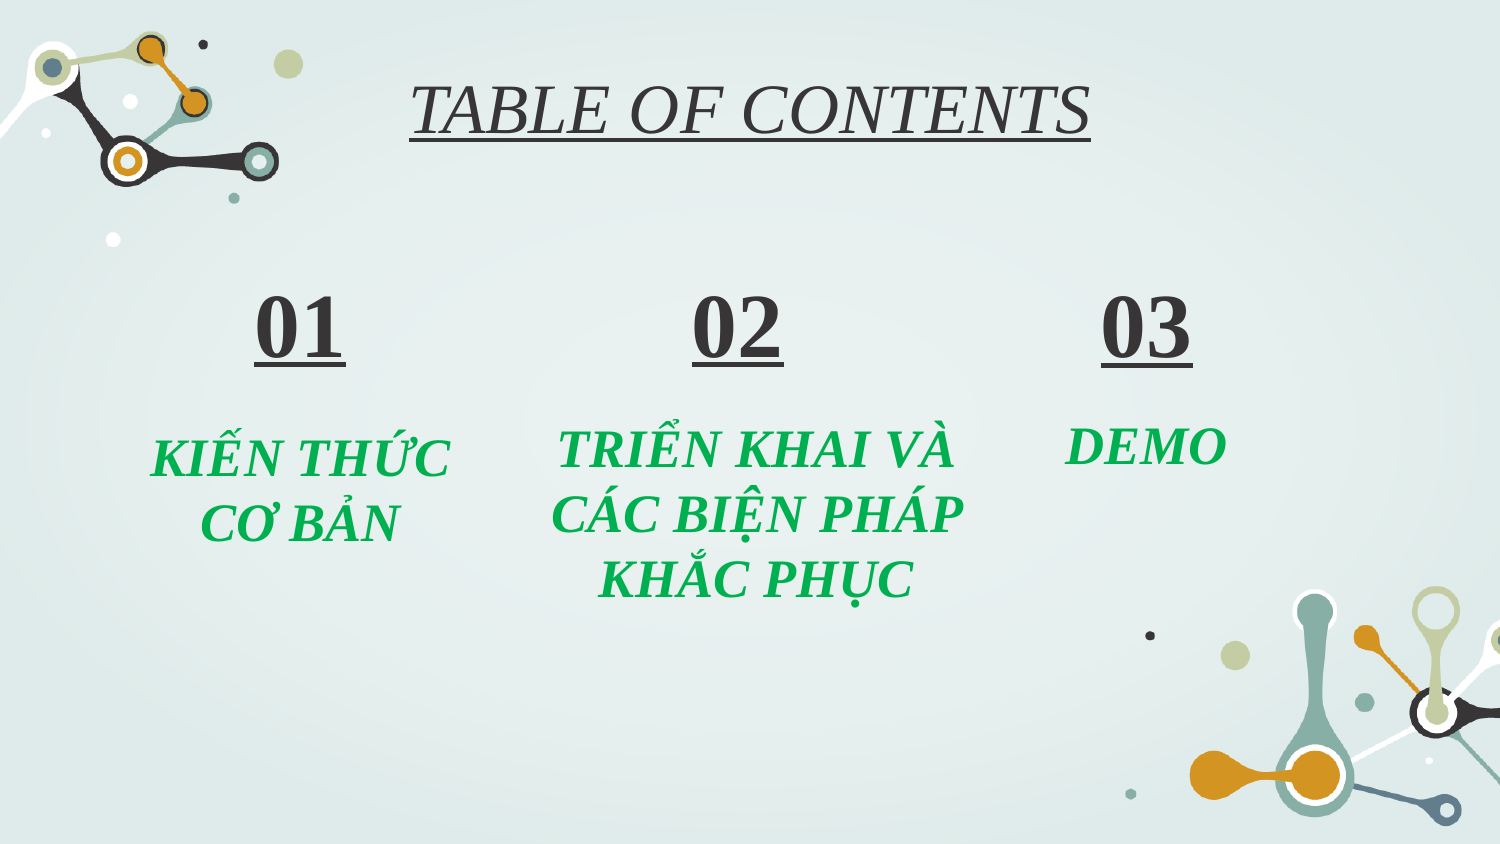

TABLE OF CONTENTS
01
02
03
DEMO
# KIẾN THỨC CƠ BẢN
TRIỂN KHAI VÀ CÁC BIỆN PHÁP KHẮC PHỤC